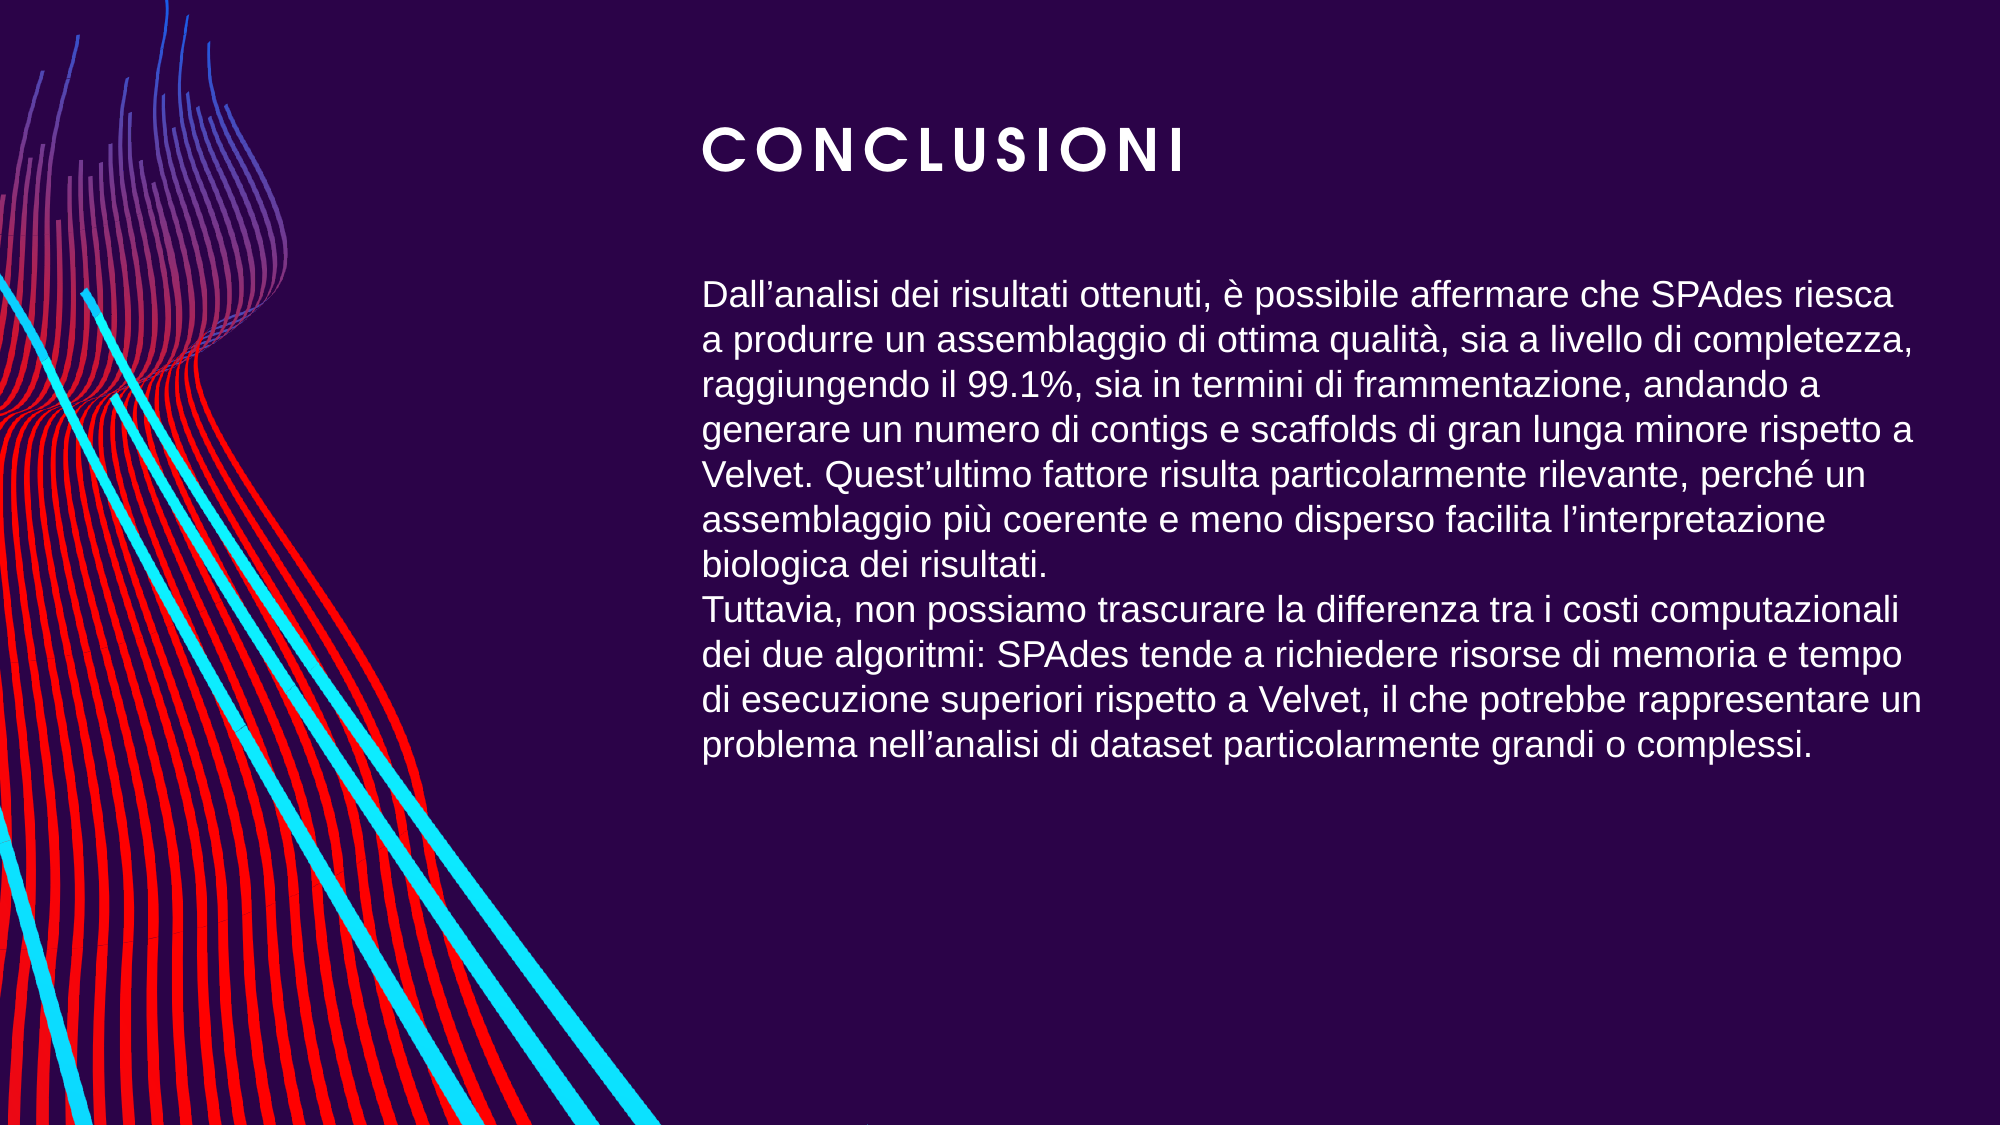

# CONCLUSIONI
Dall’analisi dei risultati ottenuti, è possibile affermare che SPAdes riesca a produrre un assemblaggio di ottima qualità, sia a livello di completezza, raggiungendo il 99.1%, sia in termini di frammentazione, andando a generare un numero di contigs e scaffolds di gran lunga minore rispetto a Velvet. Quest’ultimo fattore risulta particolarmente rilevante, perché un assemblaggio più coerente e meno disperso facilita l’interpretazione biologica dei risultati.
Tuttavia, non possiamo trascurare la differenza tra i costi computazionali dei due algoritmi: SPAdes tende a richiedere risorse di memoria e tempo di esecuzione superiori rispetto a Velvet, il che potrebbe rappresentare un problema nell’analisi di dataset particolarmente grandi o complessi.